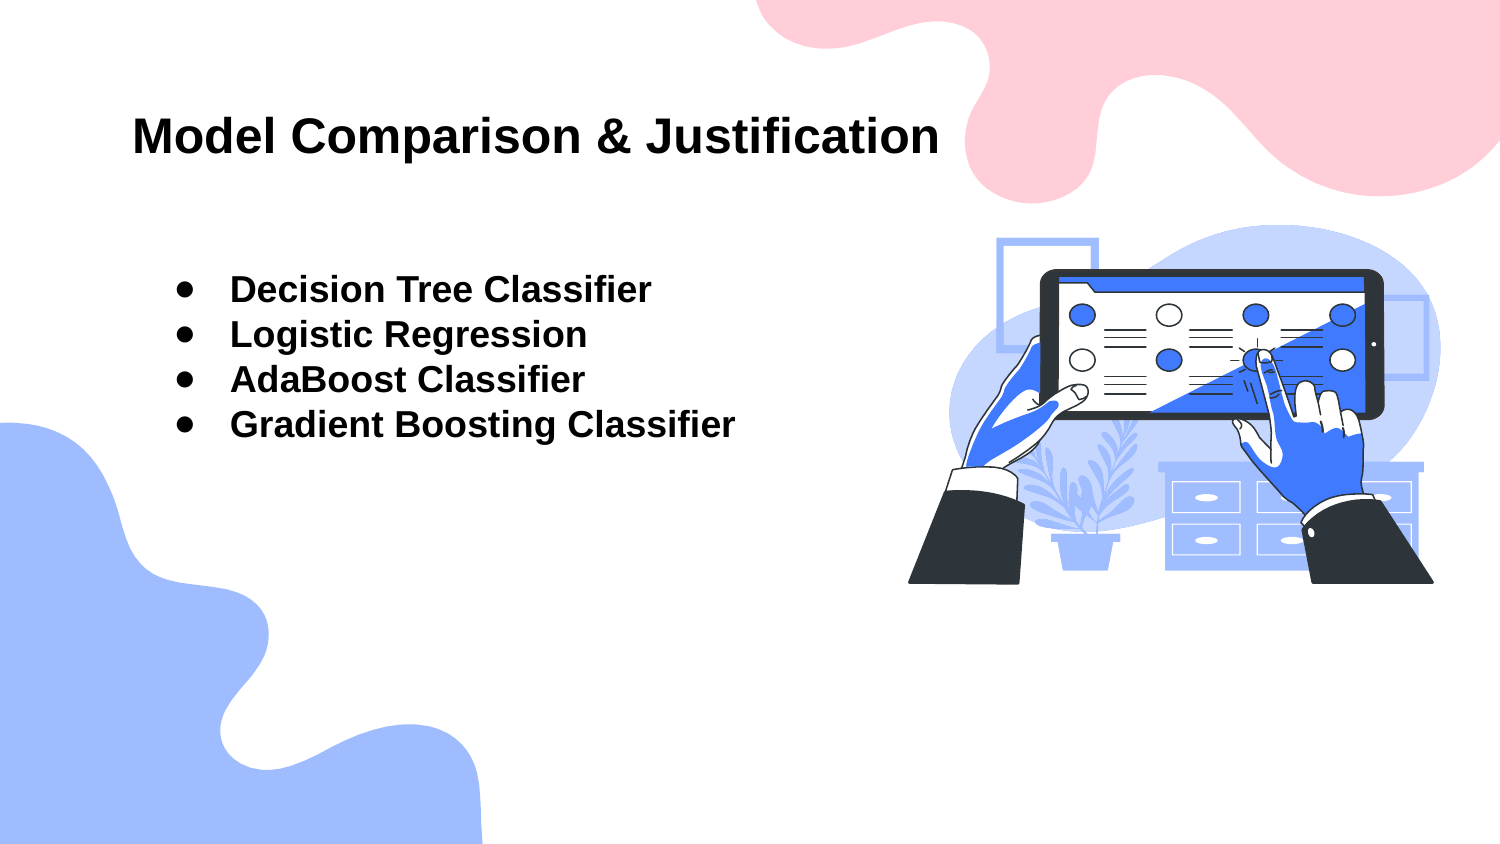

# Model Comparison & Justification

Decision Tree Classifier
Logistic Regression
AdaBoost Classifier
Gradient Boosting Classifier